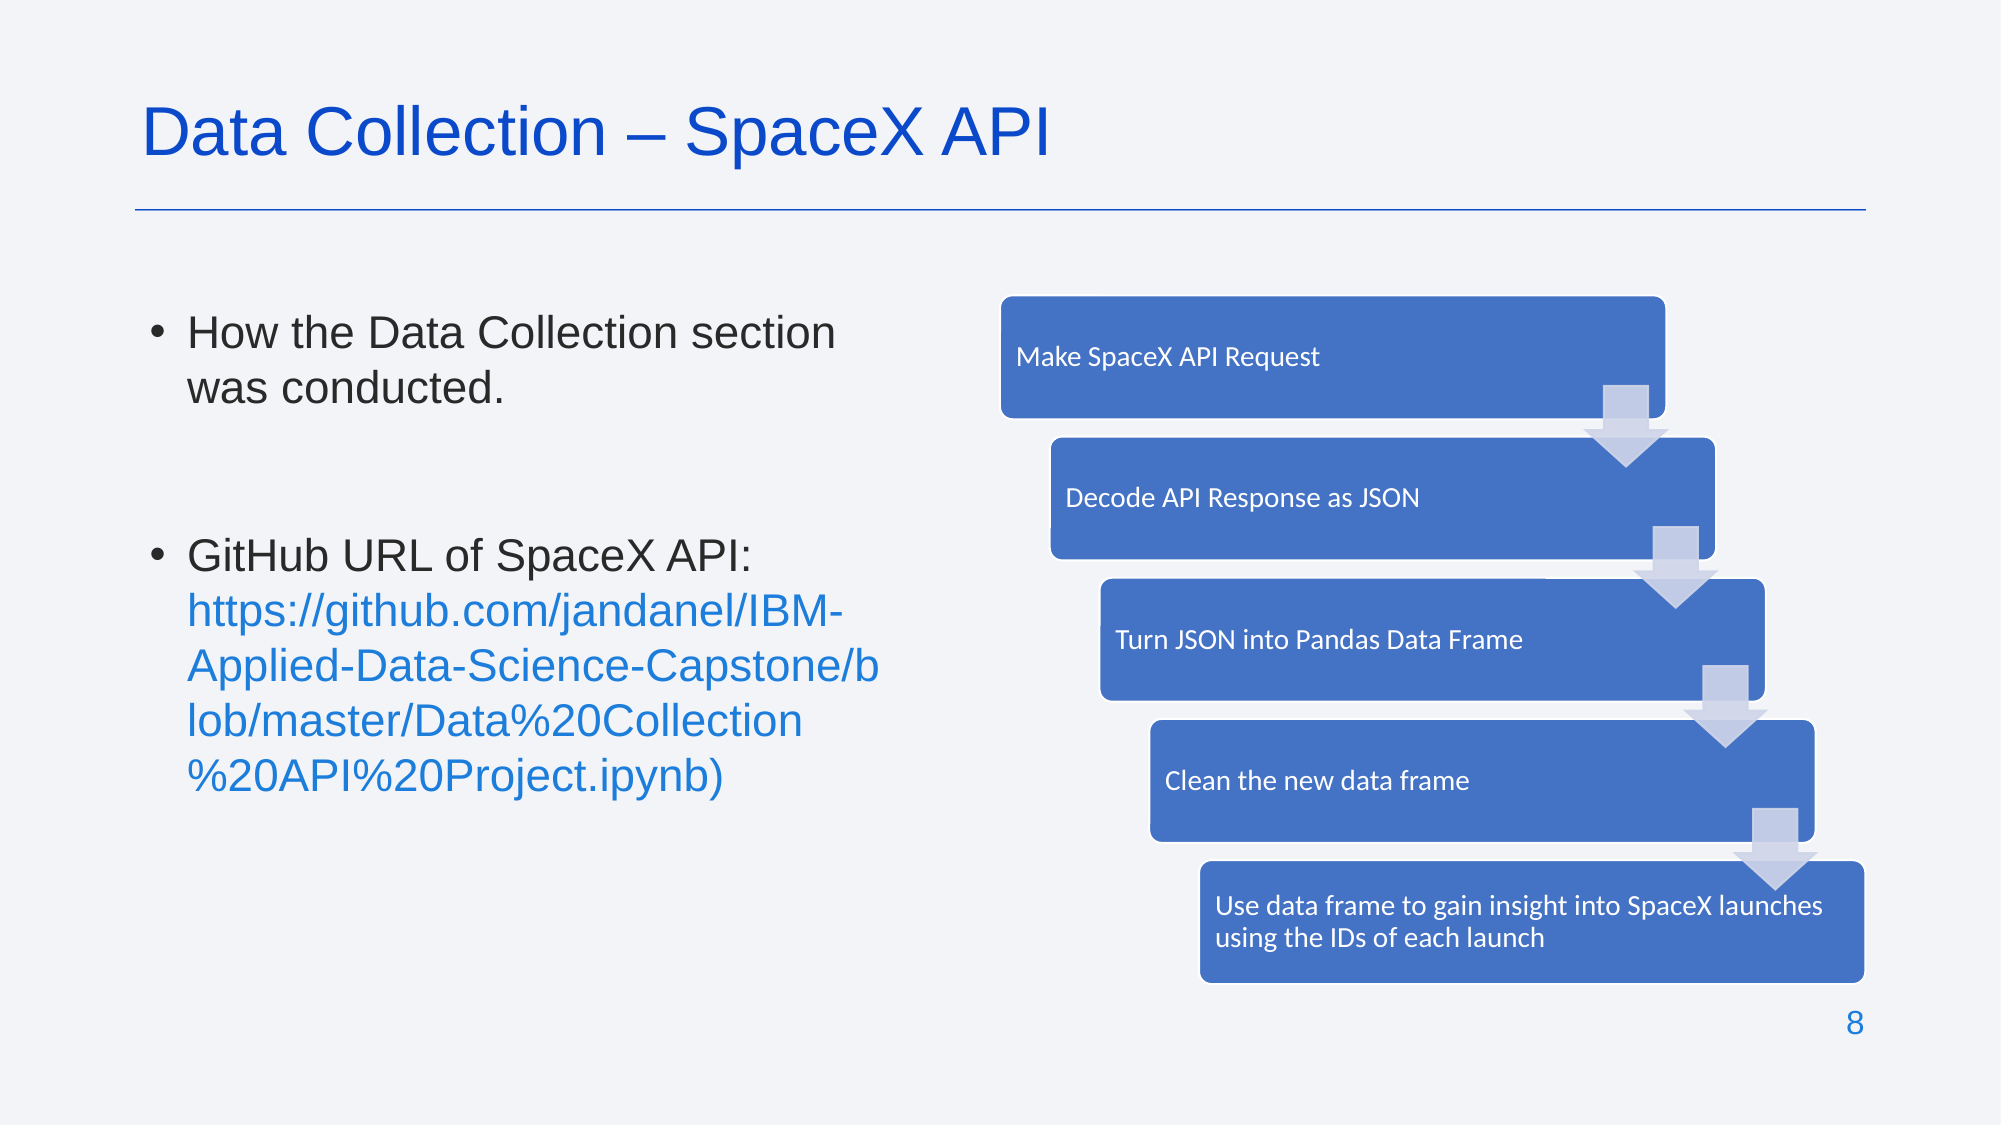

Data Collection – SpaceX API
How the Data Collection section was conducted.

GitHub URL of SpaceX API: https://github.com/jandanel/IBM-Applied-Data-Science-Capstone/blob/master/Data%20Collection%20API%20Project.ipynb)

Make SpaceX API Request
Decode API Response as JSON
Turn JSON into Pandas Data Frame
Clean the new data frame
Use data frame to gain insight into SpaceX launches using the IDs of each launch

8